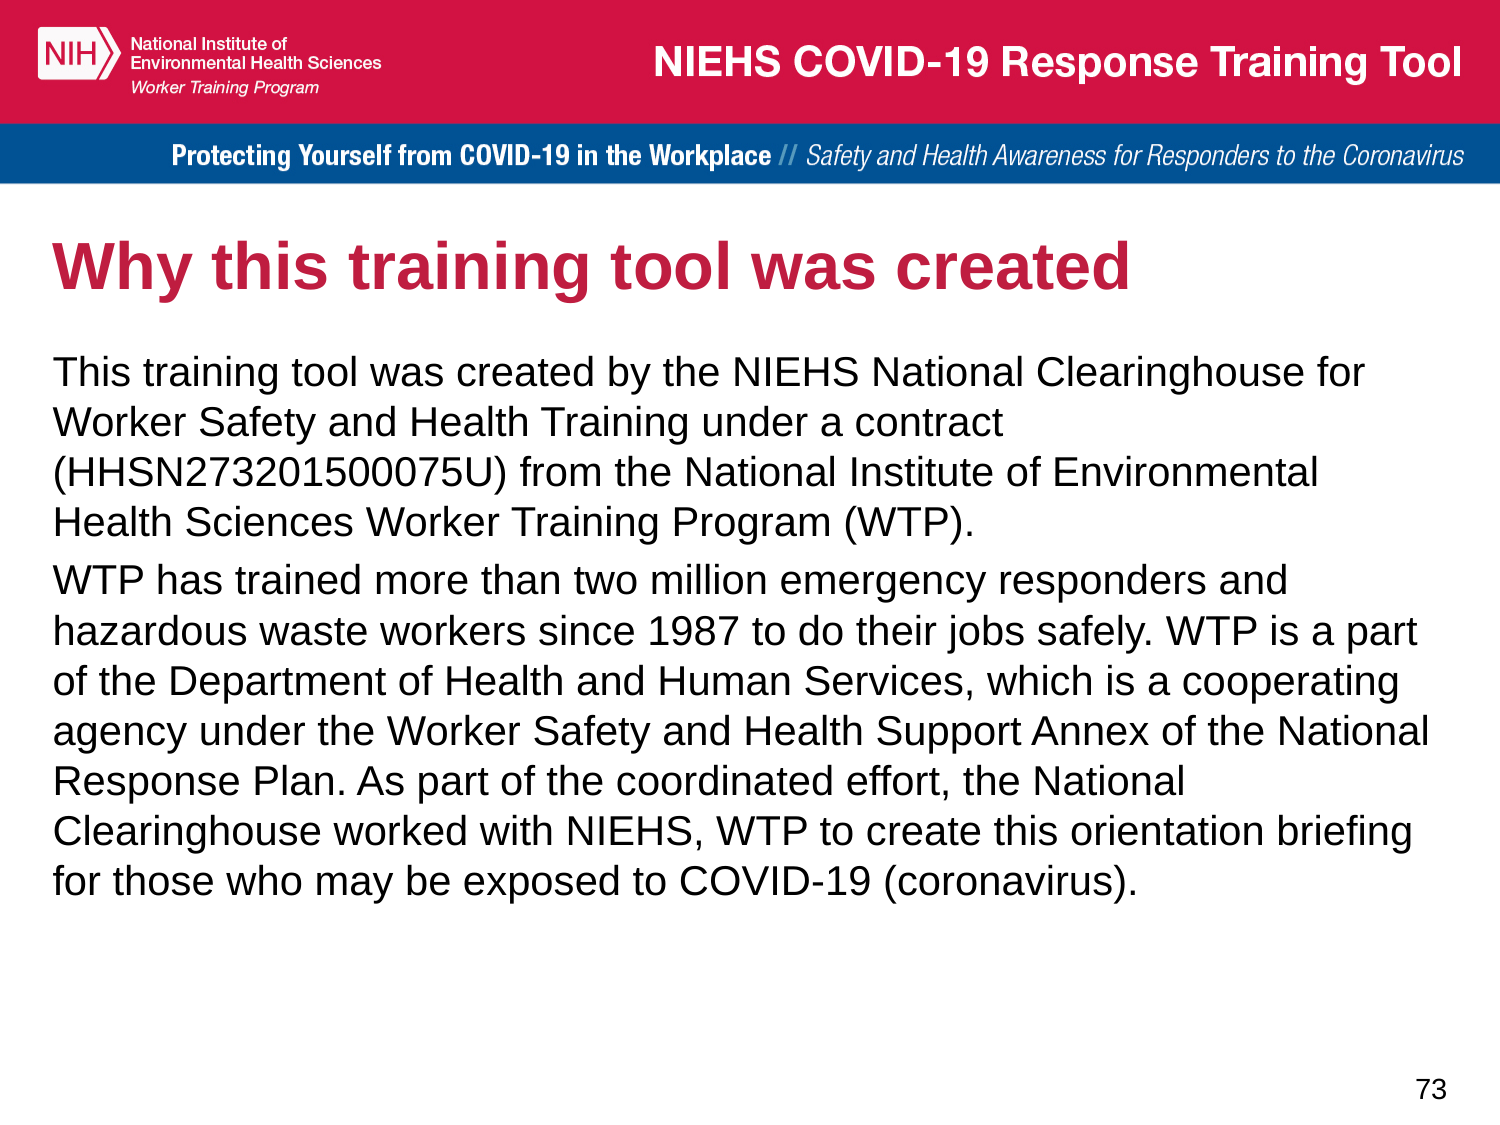

# Why this training tool was created
This training tool was created by the NIEHS National Clearinghouse for Worker Safety and Health Training under a contract (HHSN273201500075U) from the National Institute of Environmental Health Sciences Worker Training Program (WTP).
WTP has trained more than two million emergency responders and hazardous waste workers since 1987 to do their jobs safely. WTP is a part of the Department of Health and Human Services, which is a cooperating agency under the Worker Safety and Health Support Annex of the National Response Plan. As part of the coordinated effort, the National Clearinghouse worked with NIEHS, WTP to create this orientation briefing for those who may be exposed to COVID-19 (coronavirus).

73